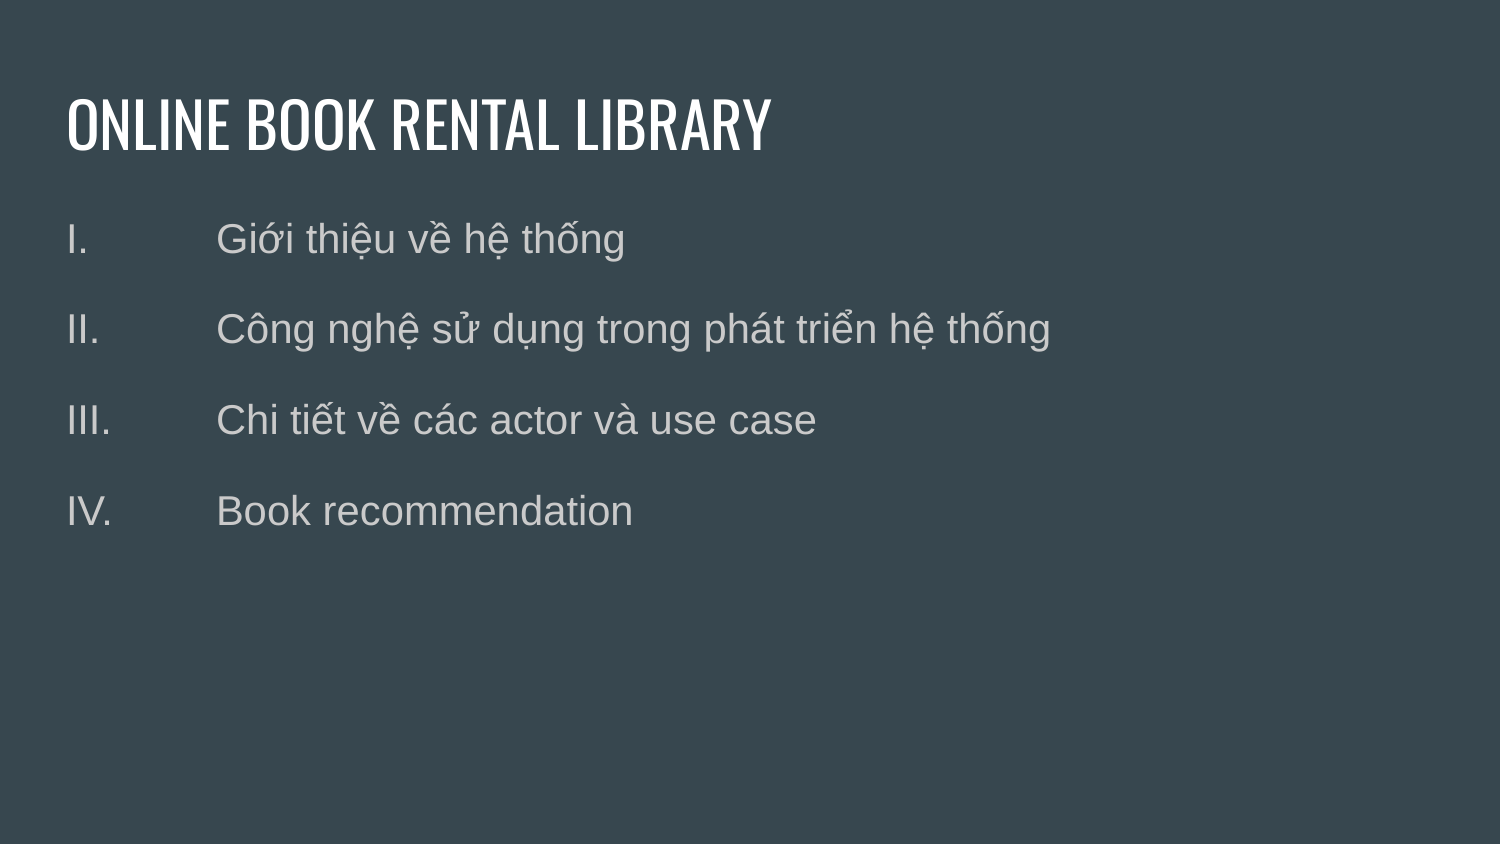

# ONLINE BOOK RENTAL LIBRARY

I.	Giới thiệu về hệ thống
II.	Công nghệ sử dụng trong phát triển hệ thống
III.	Chi tiết về các actor và use case
IV.	Book recommendation